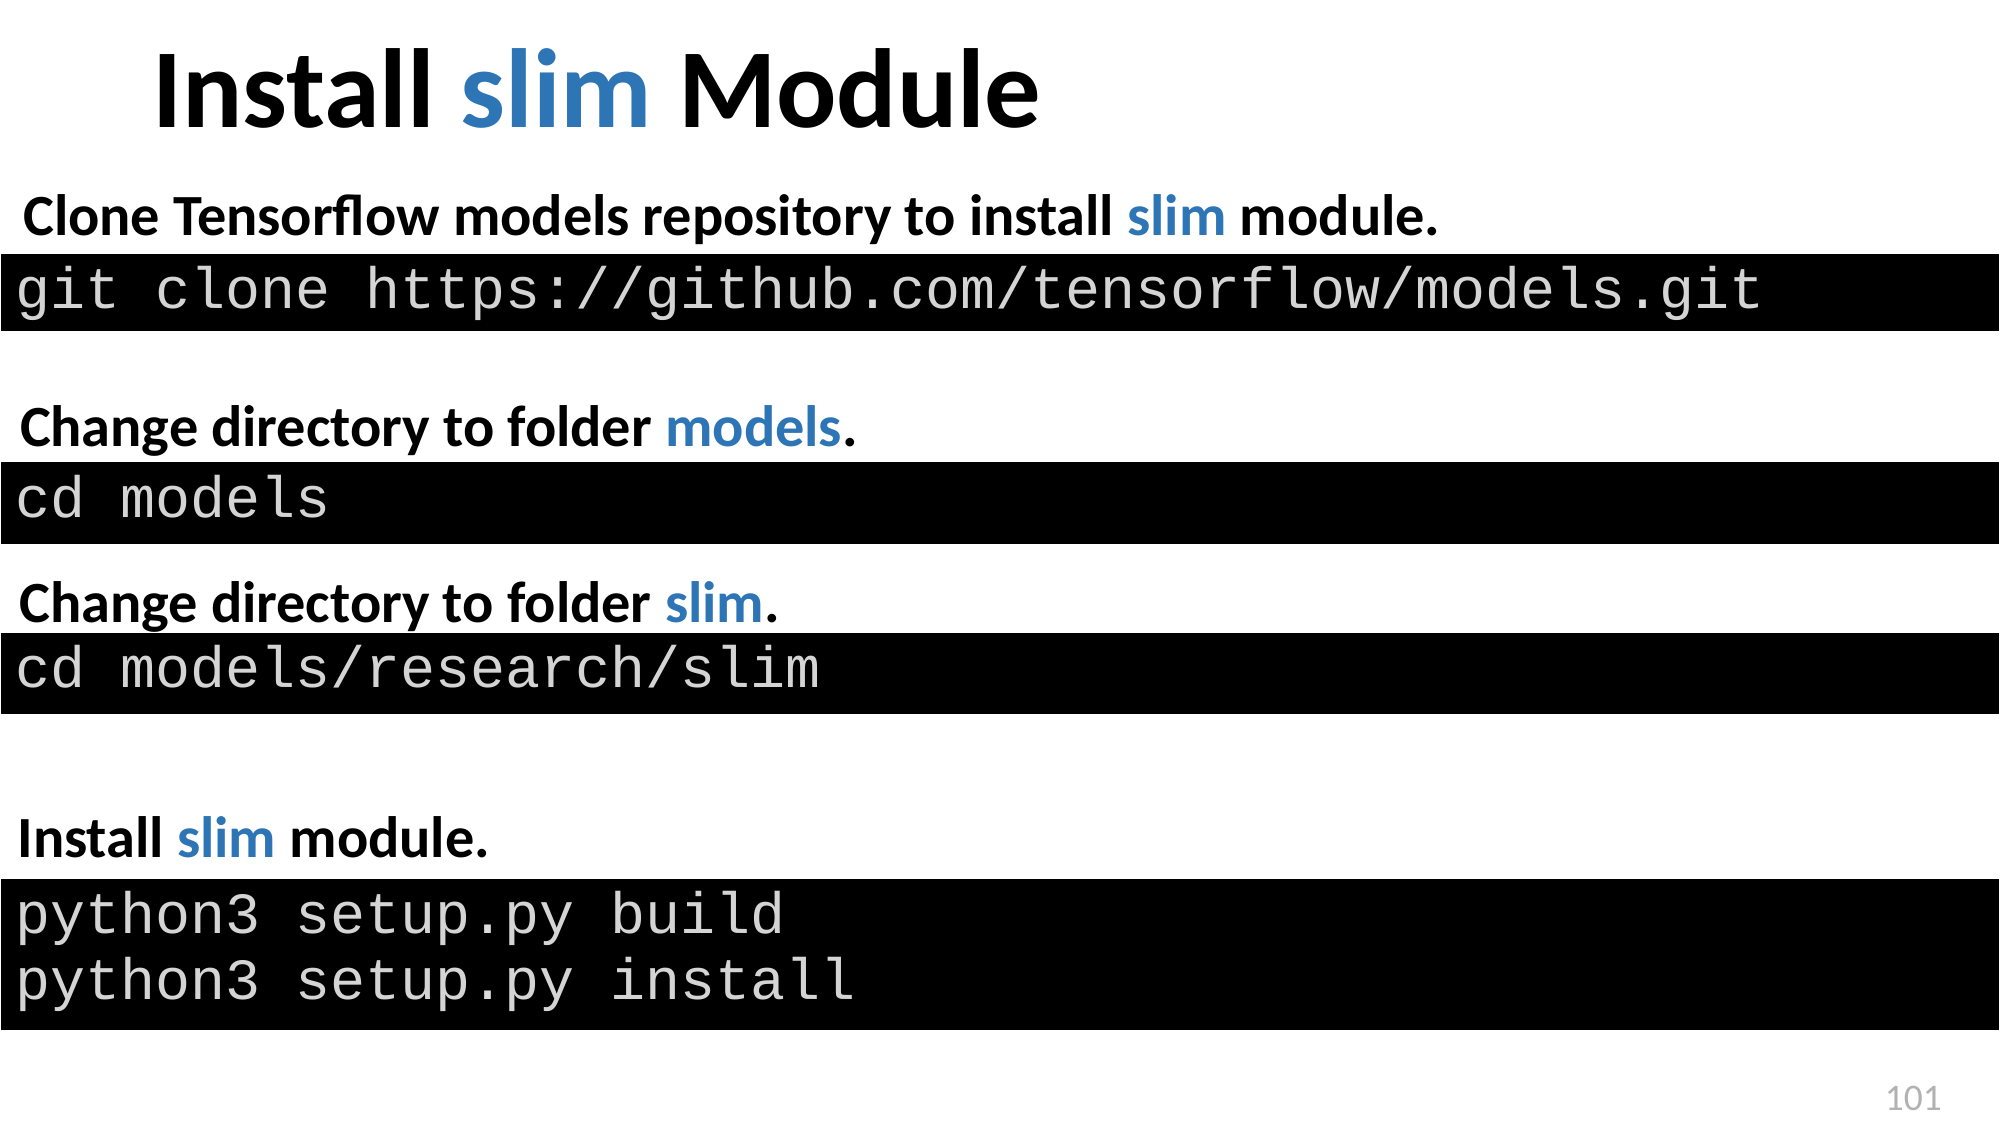

# Install slim Module
Clone Tensorflow models repository to install slim module.
| git clone https://github.com/tensorflow/models.git |
| --- |
Change directory to folder models.
| cd models |
| --- |
Change directory to folder slim.
| cd models/research/slim |
| --- |
Install slim module.
| python3 setup.py build python3 setup.py install |
| --- |
101